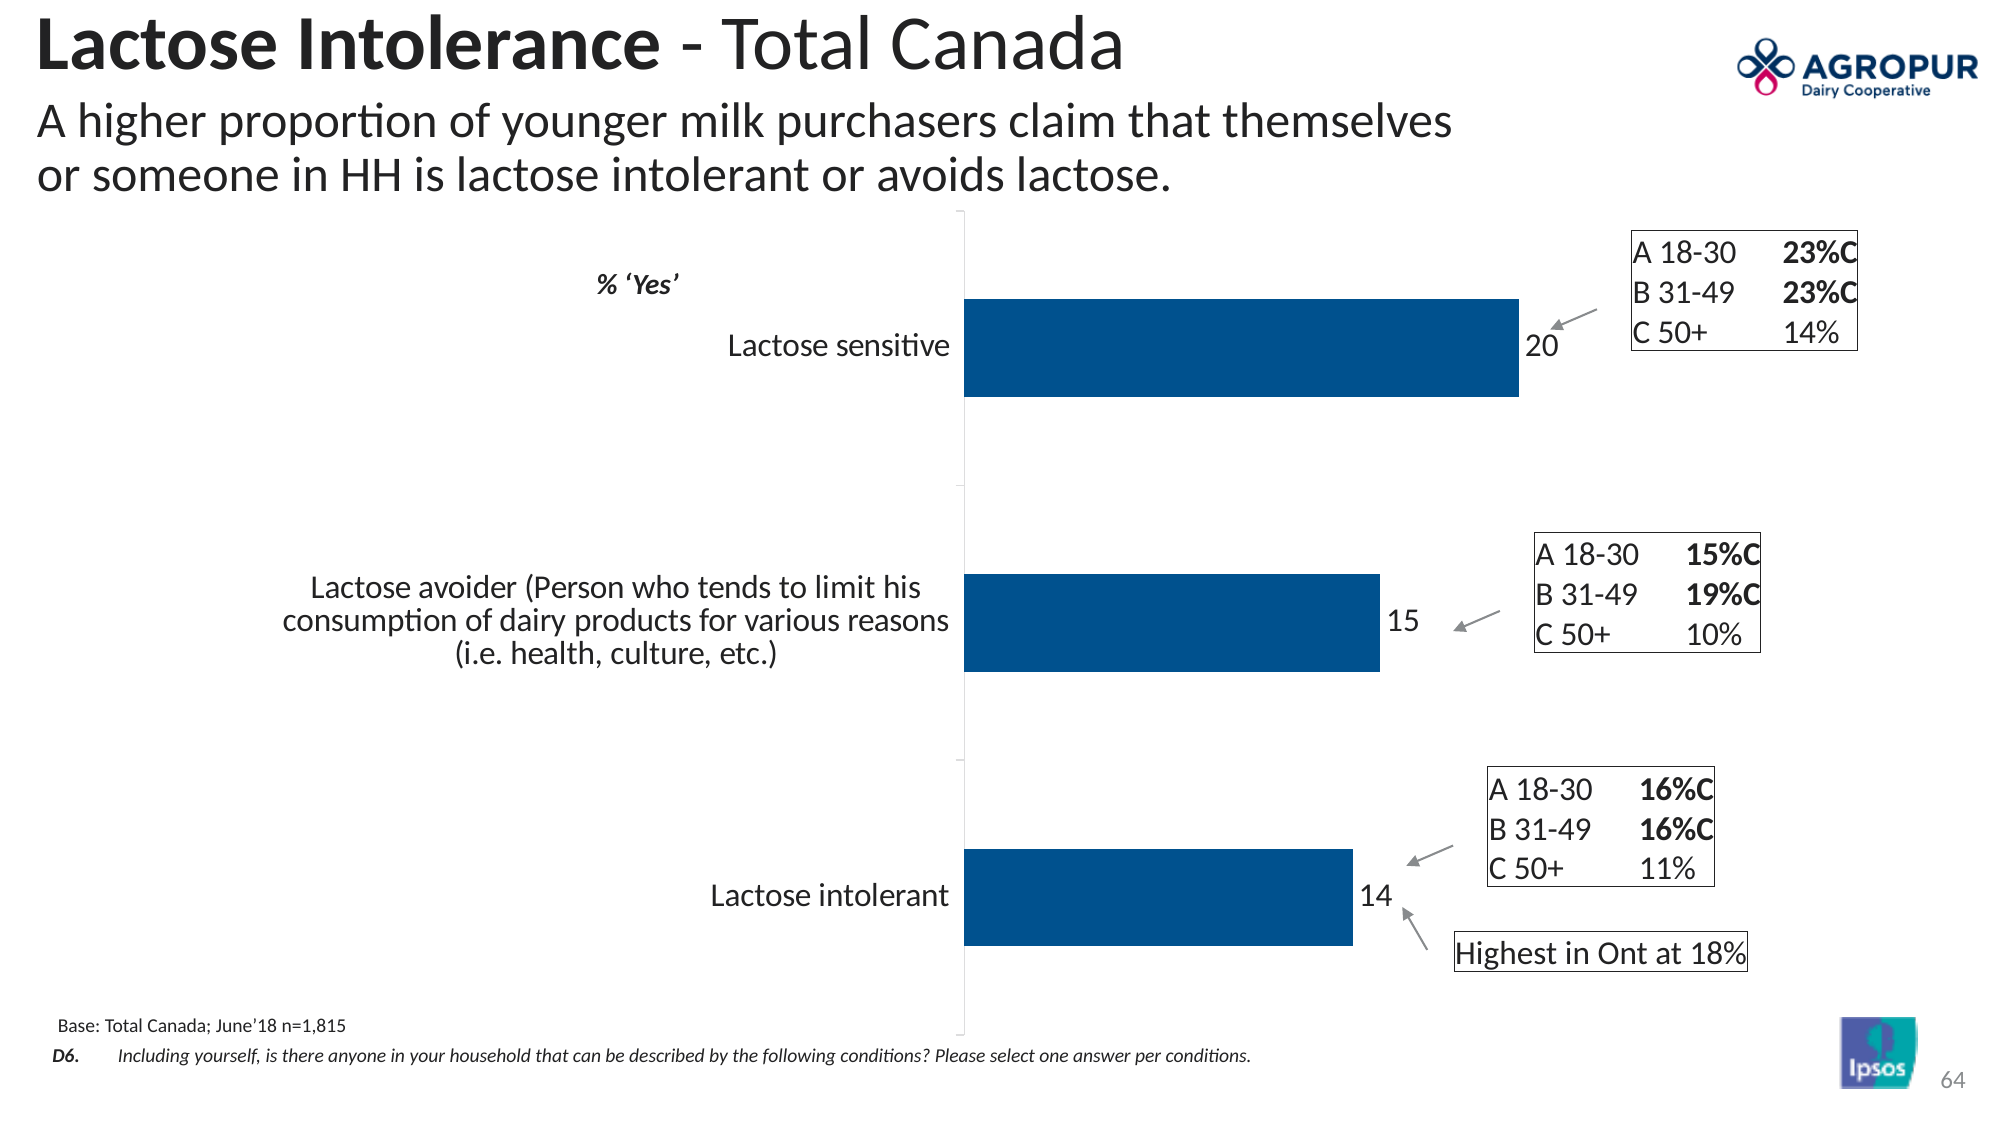

Lactose Intolerance - Total Canada
A higher proportion of younger milk purchasers claim that themselves or someone in HH is lactose intolerant or avoids lactose.

### Chart

| Category | Milk |
|---|---|
| Lactose intolerant | 14.0 |
| Lactose avoider (Person who tends to limit his consumption of dairy products for various reasons (i.e. health, culture, etc.) | 15.0 |
| Lactose sensitive | 20.0 |
A 18-30	23%C
B 31-49	23%C
C 50+	14%
% ‘Yes’
A 18-30	15%C
B 31-49	19%C
C 50+	10%
A 18-30	16%C
B 31-49	16%C
C 50+	11%
Highest in Ont at 18%
Base: Total Canada; June’18 n=1,815
D6.	Including yourself, is there anyone in your household that can be described by the following conditions? Please select one answer per conditions.